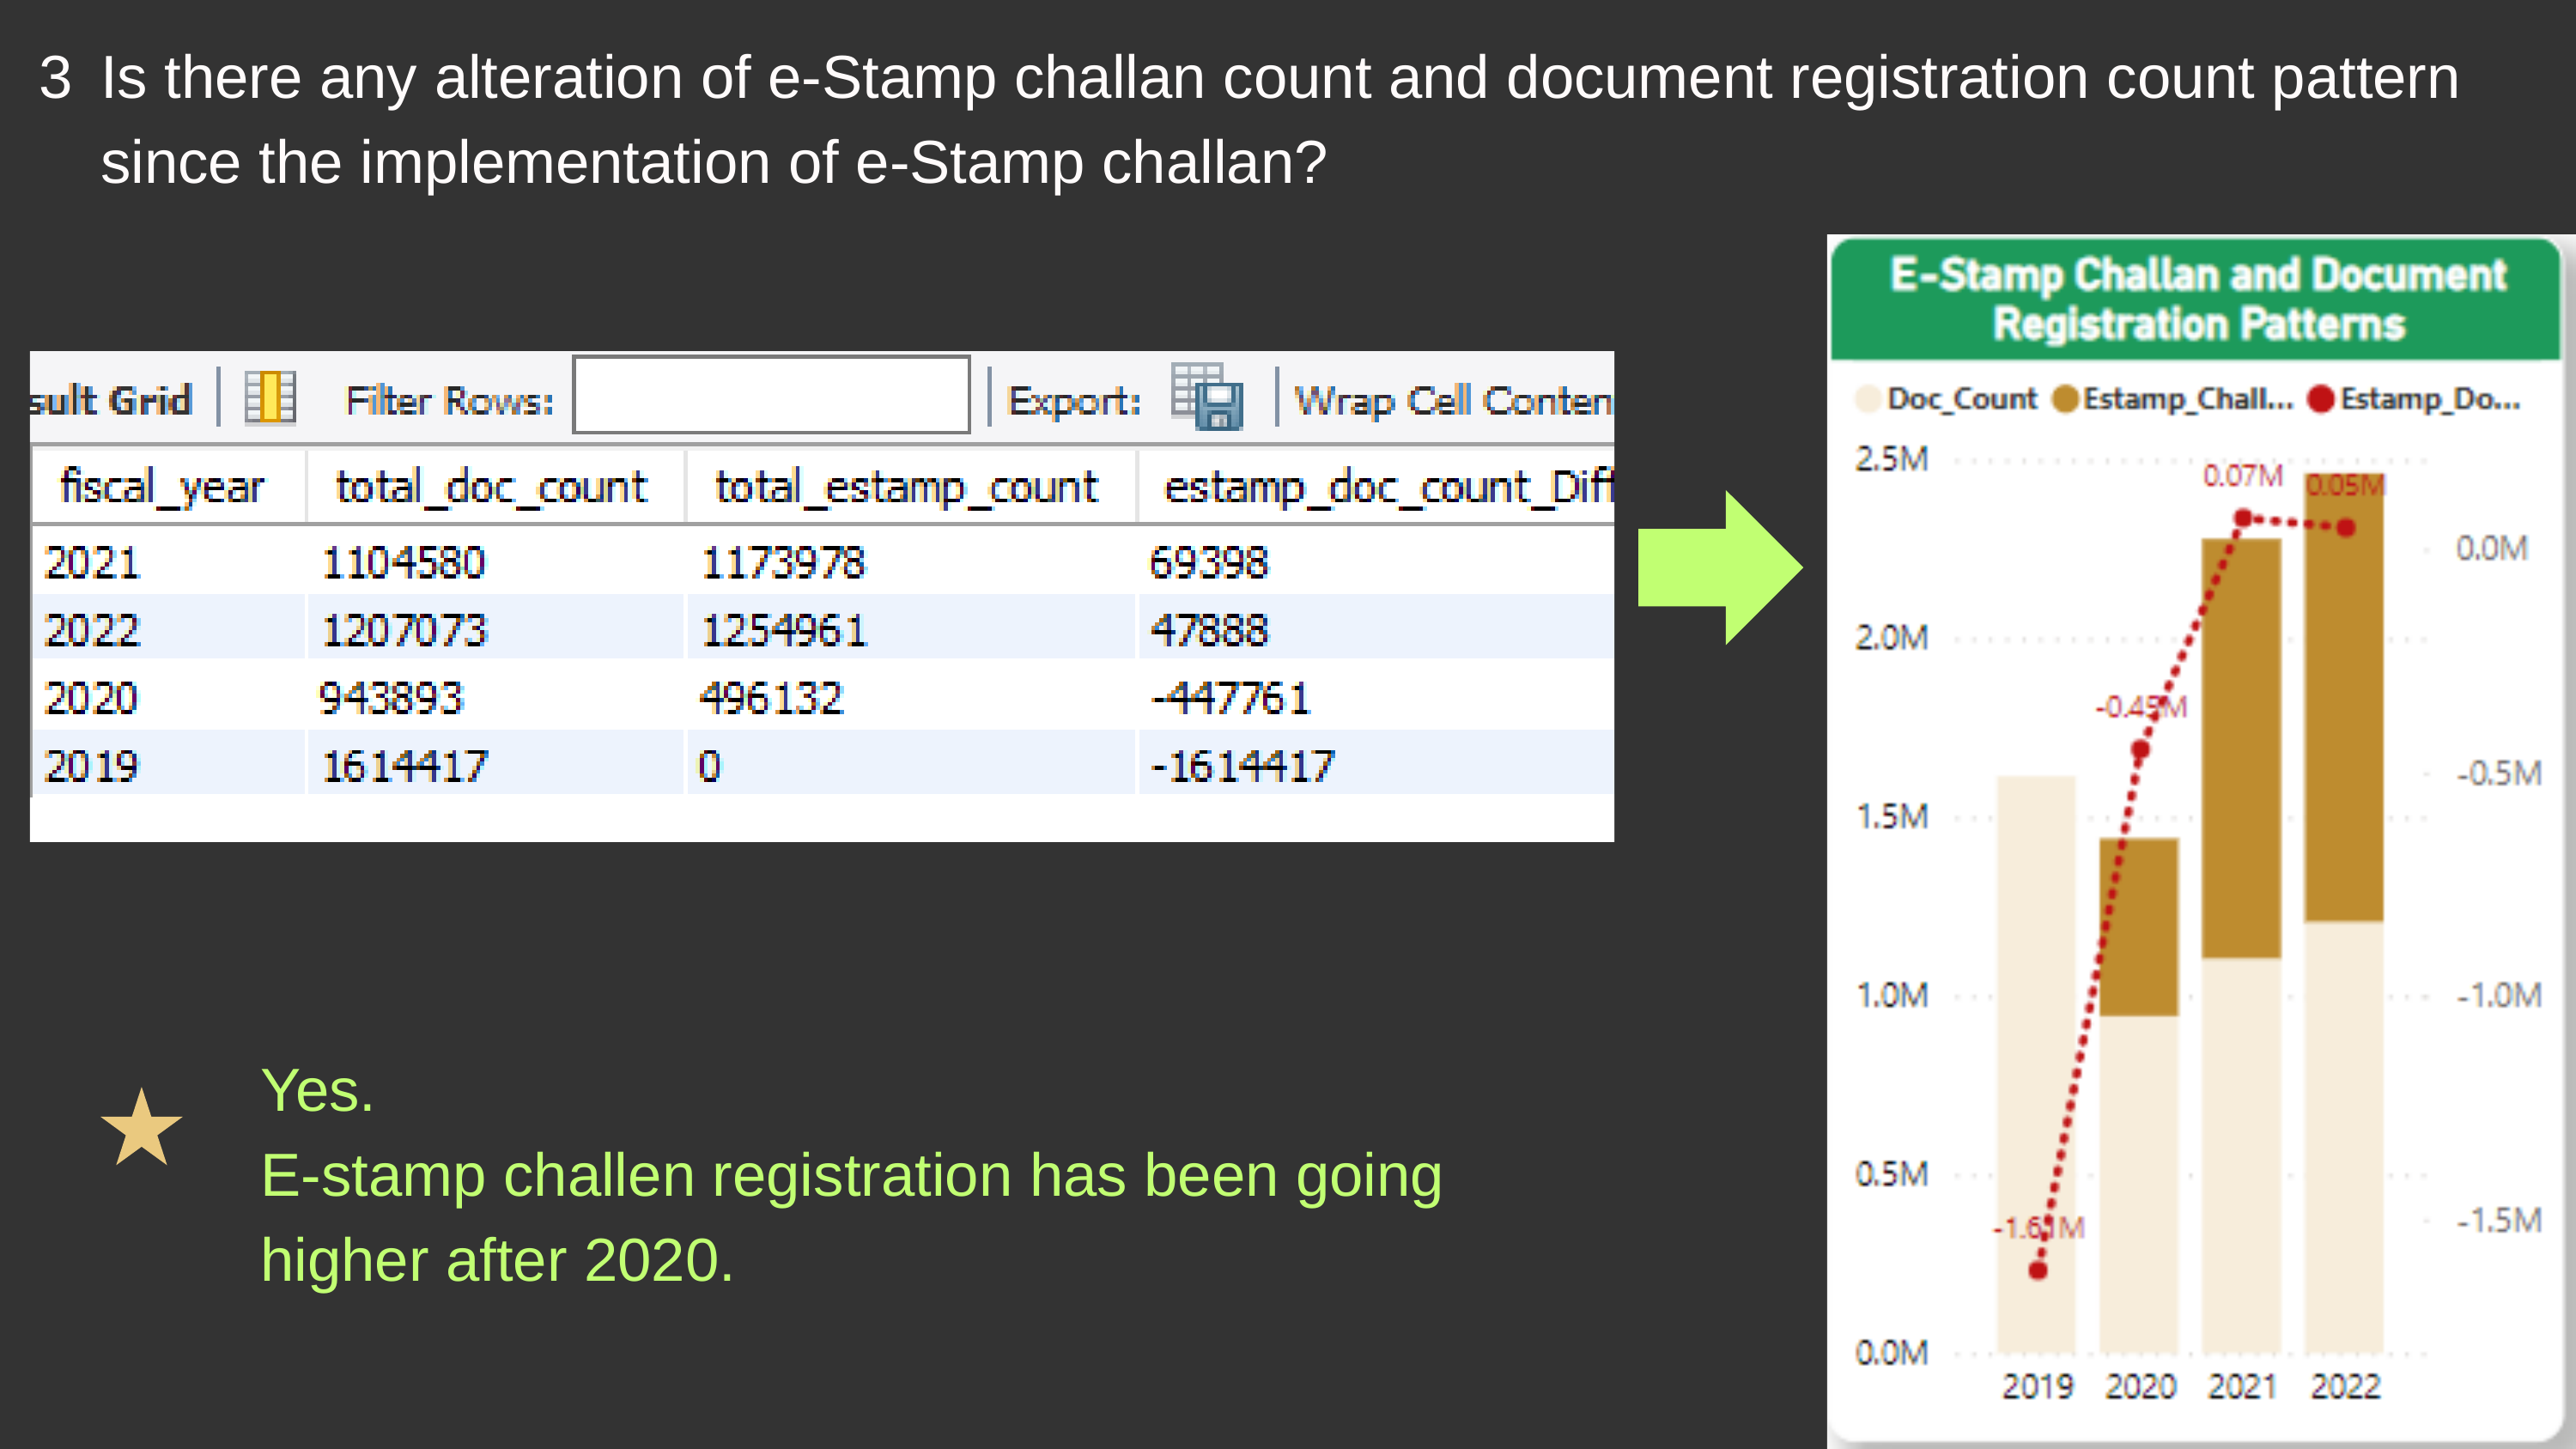

3
Is there any alteration of e-Stamp challan count and document registration count pattern since the implementation of e-Stamp challan?

Yes.
E-stamp challen registration has been going higher after 2020.